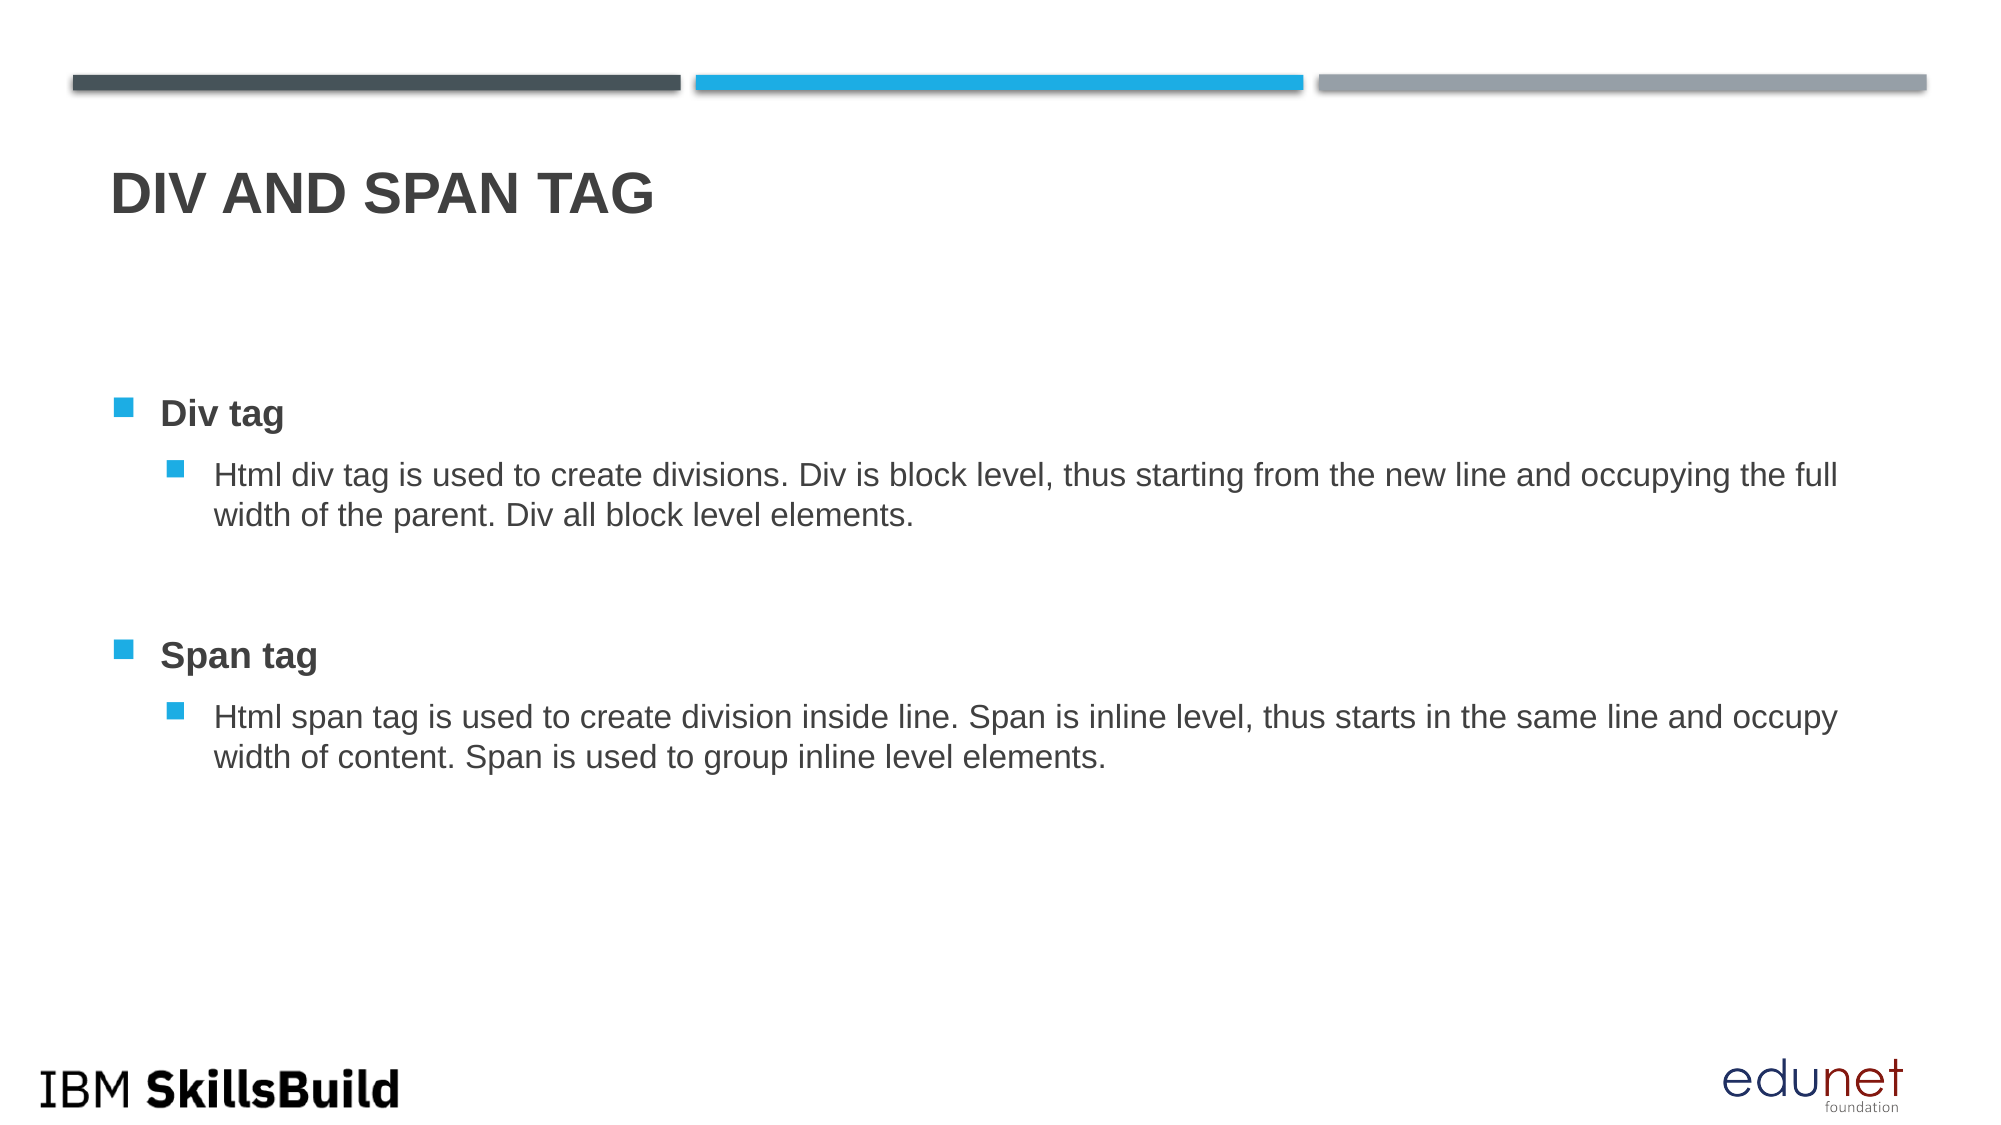

# DIV and span tag
Div tag
Html div tag is used to create divisions. Div is block level, thus starting from the new line and occupying the full width of the parent. Div all block level elements.

Span tag
Html span tag is used to create division inside line. Span is inline level, thus starts in the same line and occupy width of content. Span is used to group inline level elements.